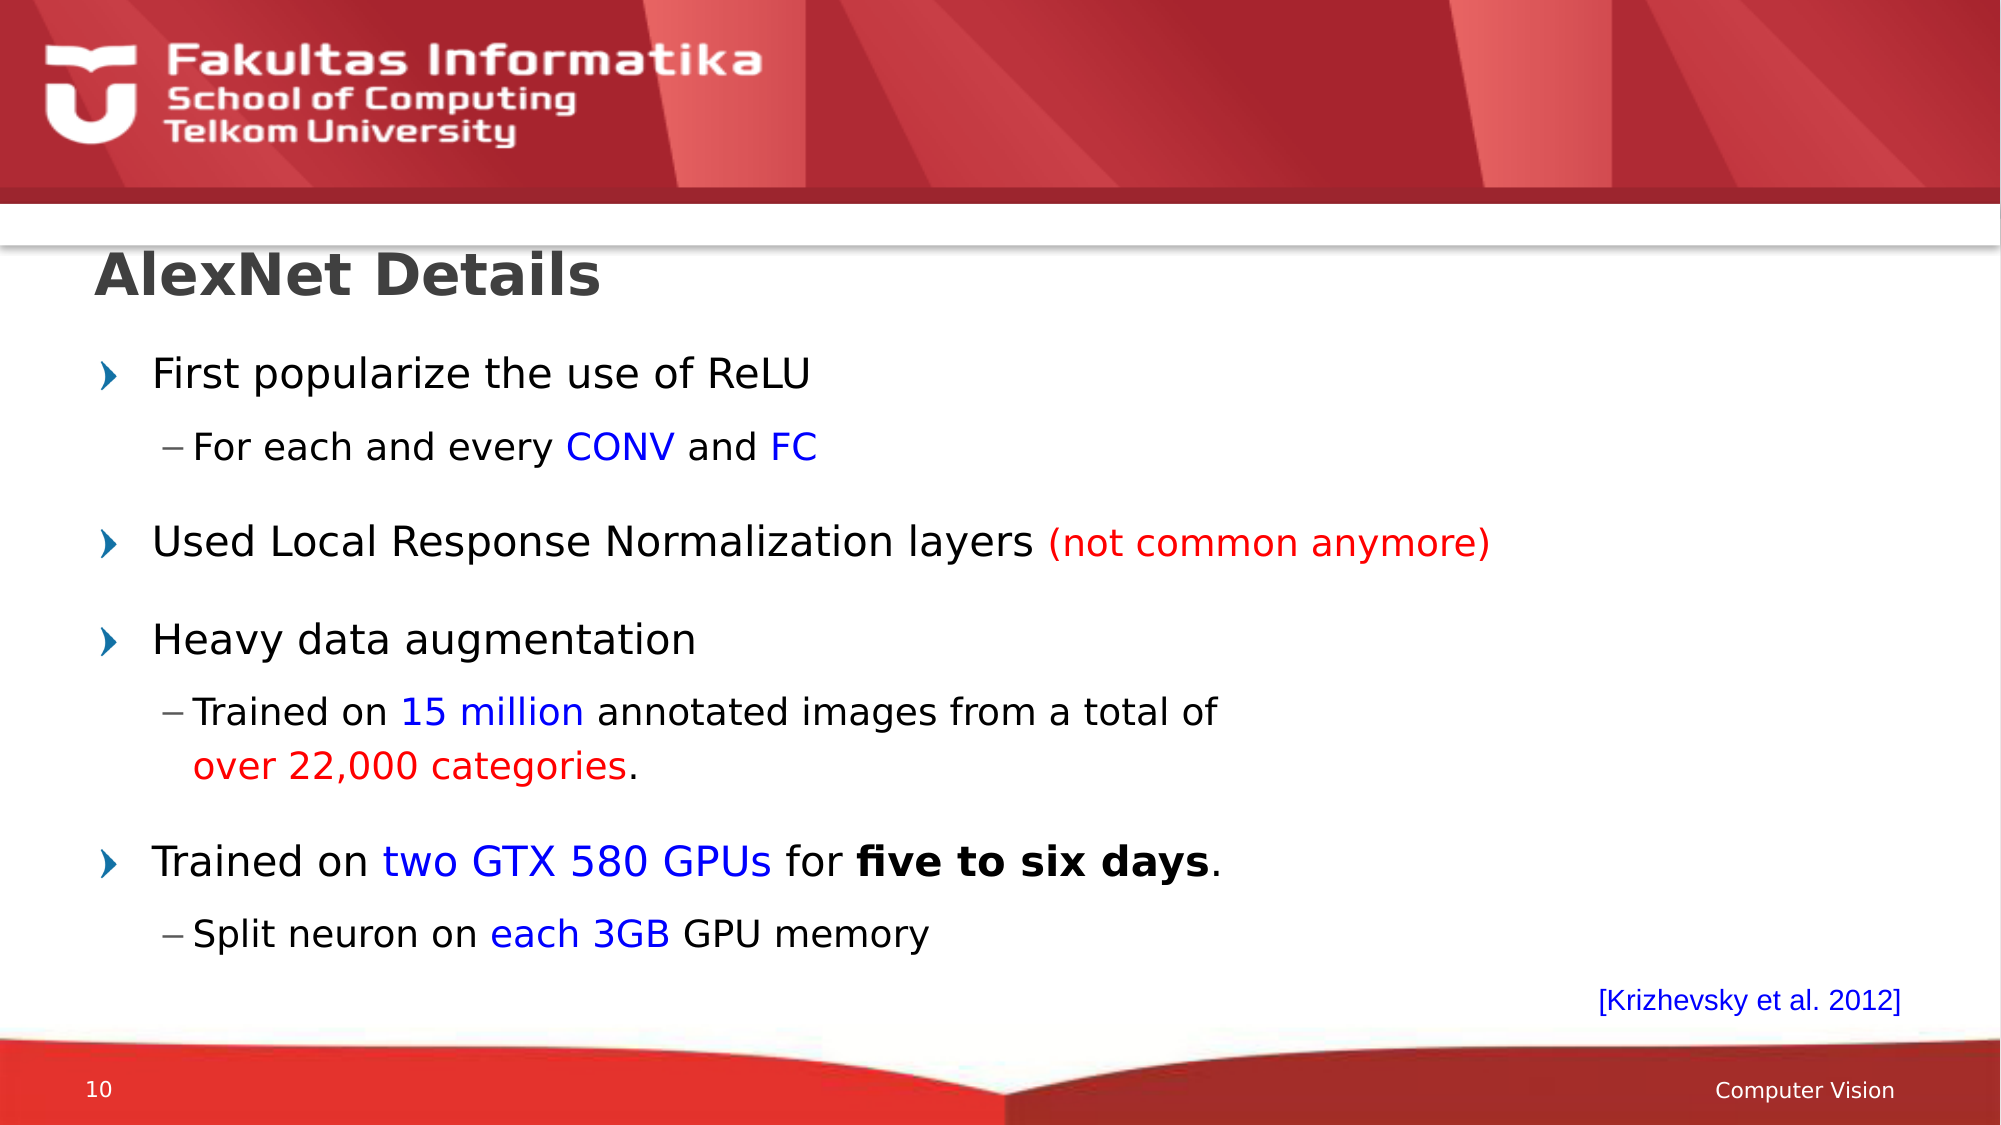

# AlexNet Details
First popularize the use of ReLU
For each and every CONV and FC
Used Local Response Normalization layers (not common anymore)
Heavy data augmentation
Trained on 15 million annotated images from a total of
over 22,000 categories.
Trained on two GTX 580 GPUs for five to six days.
Split neuron on each 3GB GPU memory

[Krizhevsky et al. 2012]
Computer Vision
10